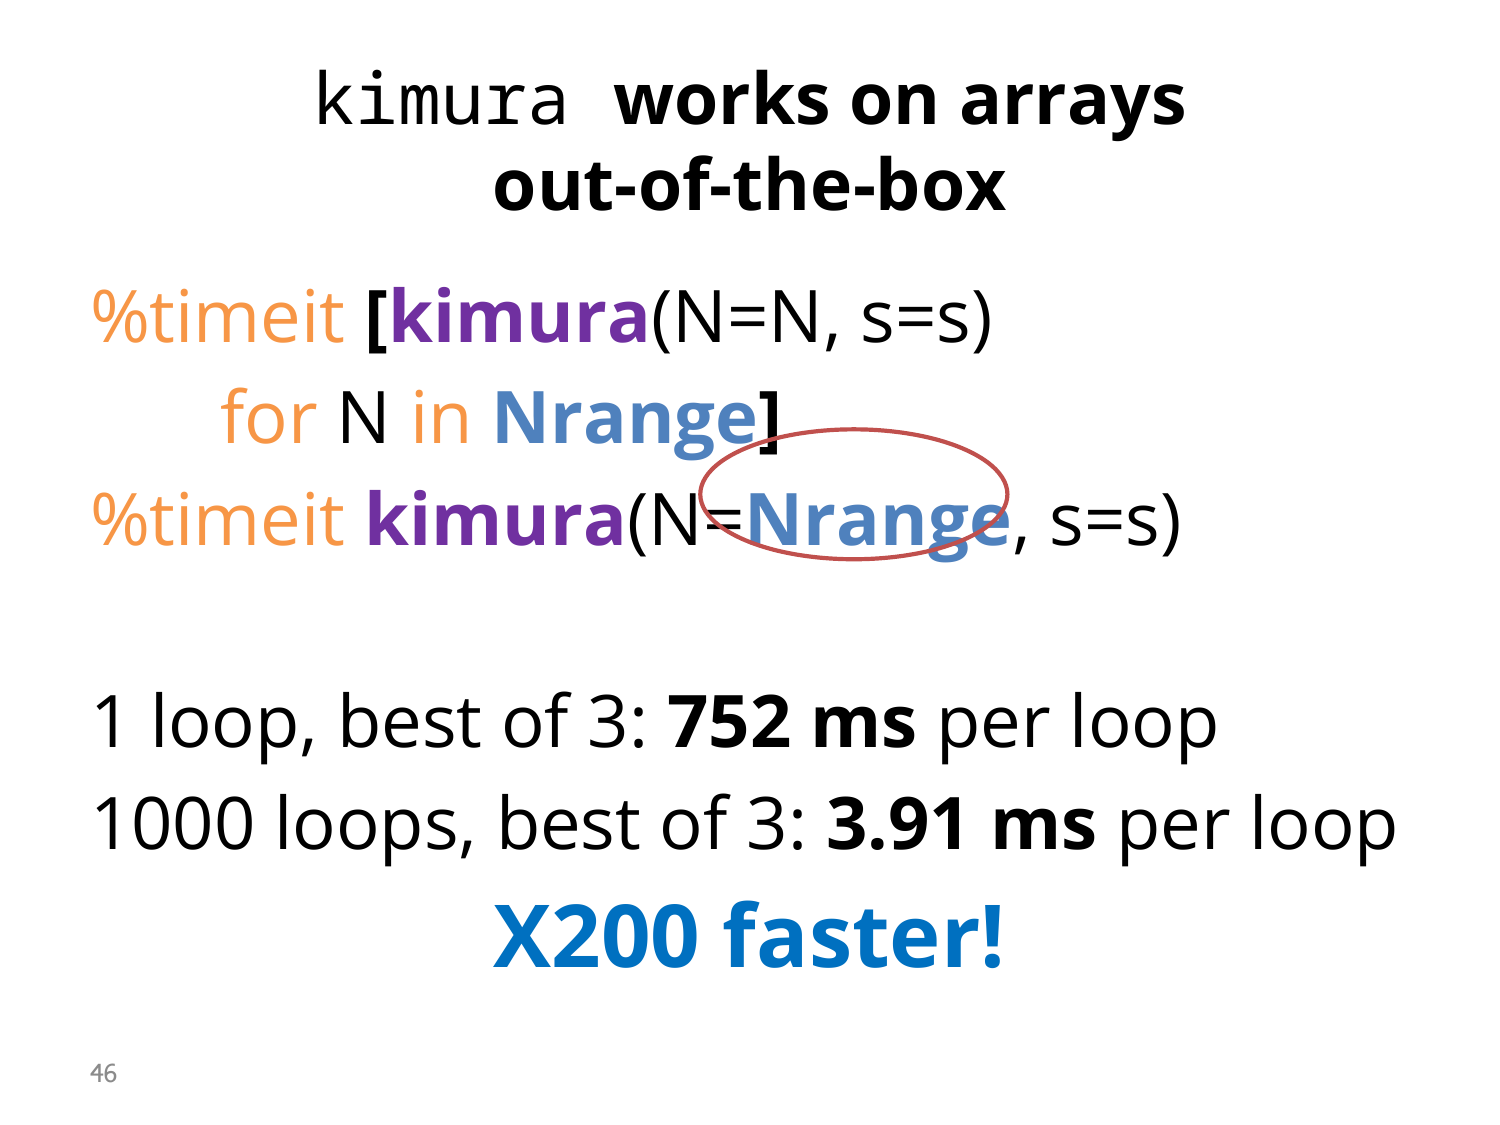

# kimura works on arrays out-of-the-box
%timeit [kimura(N=N, s=s)
					for N in Nrange]
%timeit kimura(N=Nrange, s=s)

1 loop, best of 3: 752 ms per loop
1000 loops, best of 3: 3.91 ms per loop
X200 faster!

46